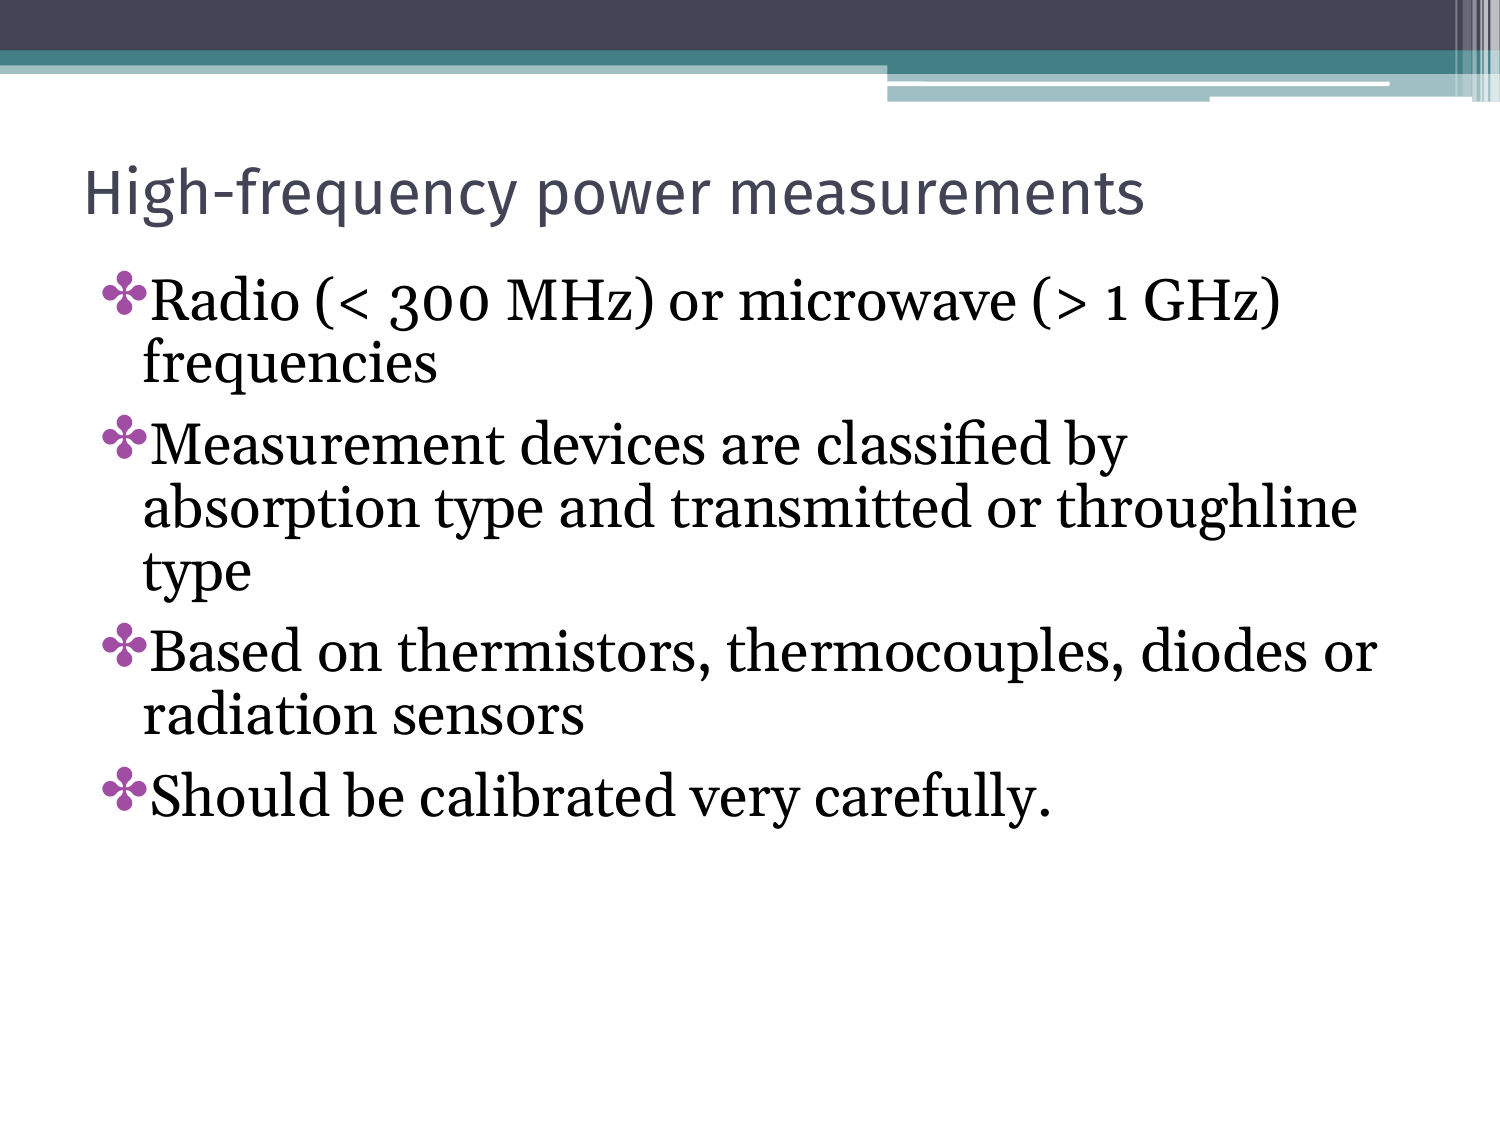

# High-frequency power measurements
Radio (< 300 MHz) or microwave (> 1 GHz) frequencies
Measurement devices are classified by absorption type and transmitted or throughline type
Based on thermistors, thermocouples, diodes or radiation sensors
Should be calibrated very carefully.